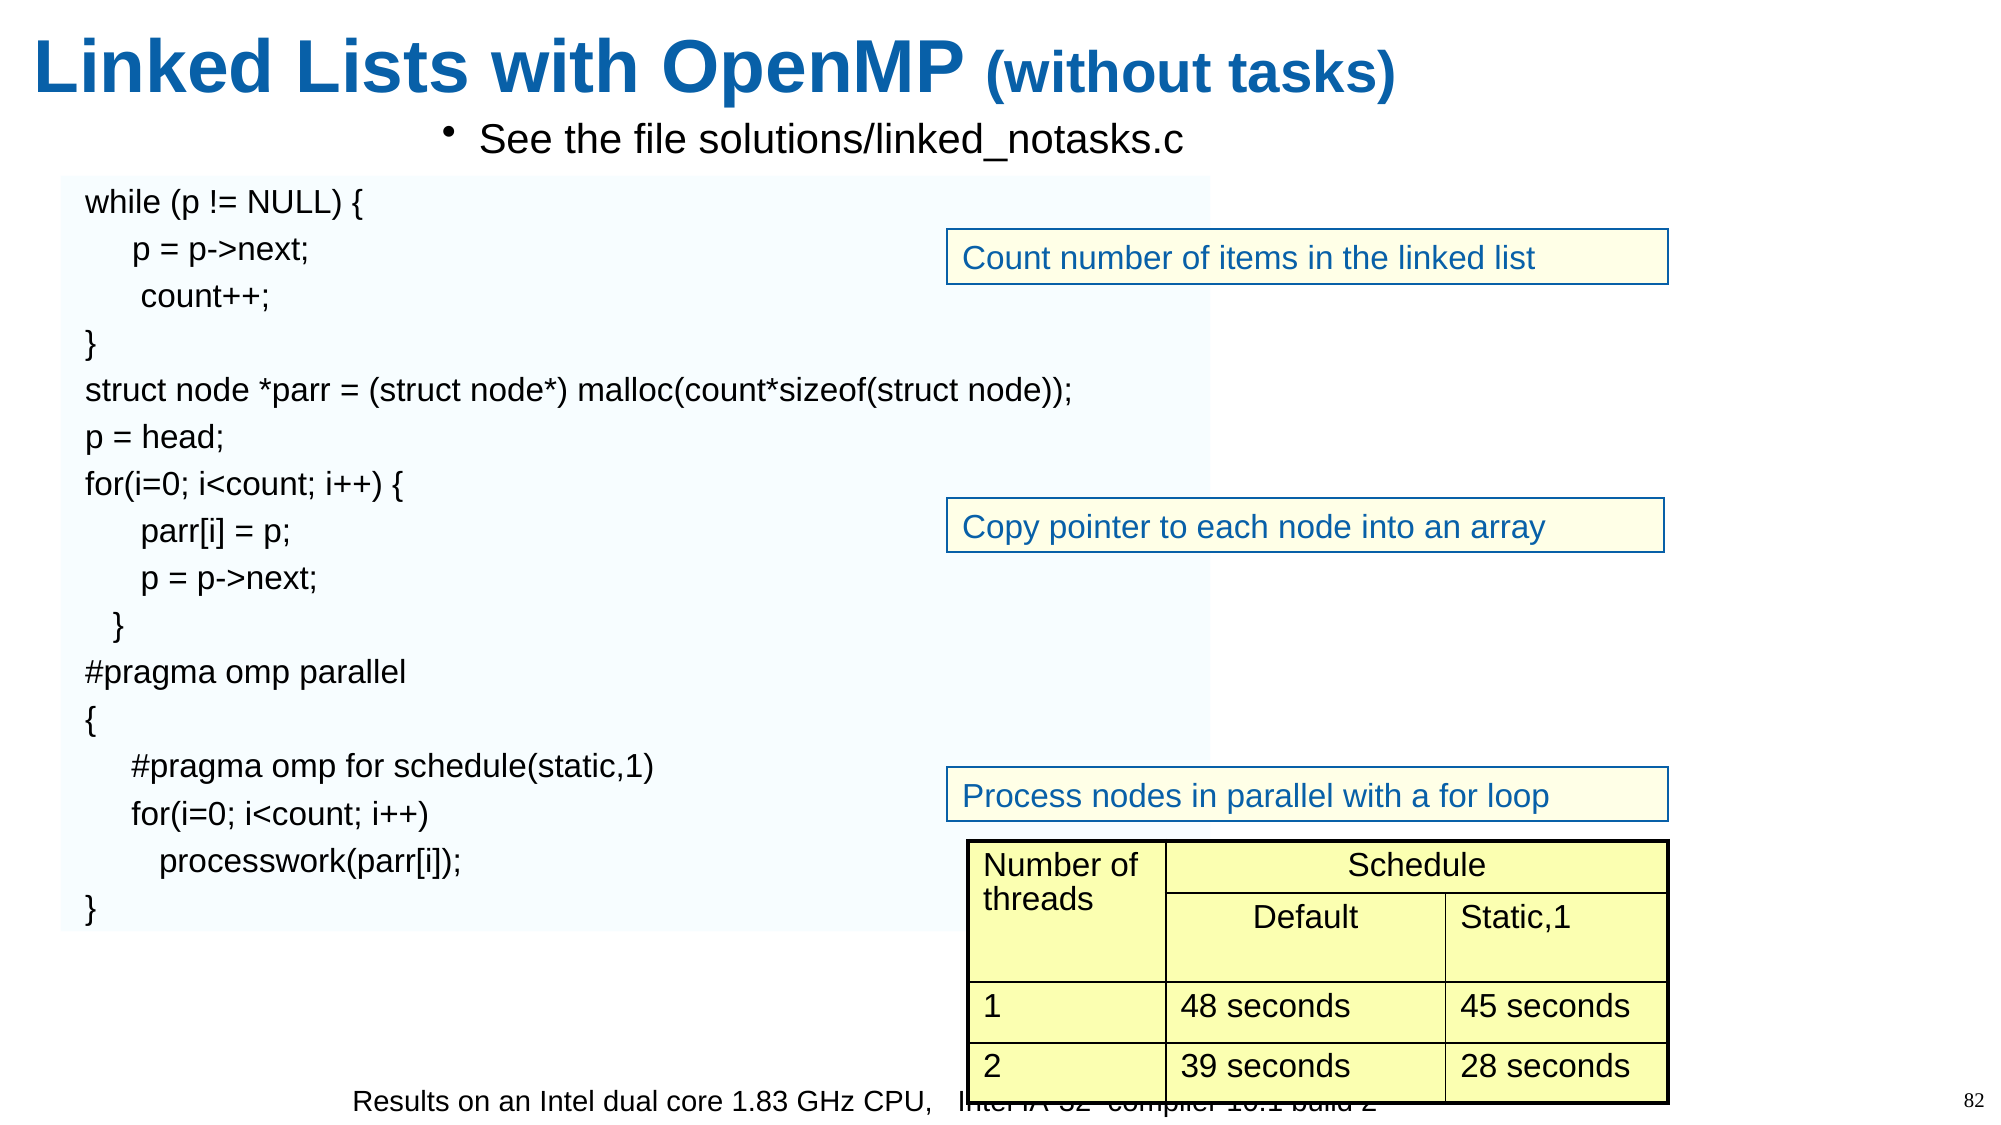

# Linked Lists with OpenMP (without tasks)
See the file solutions/linked_notasks.c
 while (p != NULL) {
	 p = p->next;
       count++;
 }
 struct node *parr = (struct node*) malloc(count*sizeof(struct node));
 p = head;
 for(i=0; i<count; i++) {
       parr[i] = p;
       p = p->next;
    }
 #pragma omp parallel
 {
      #pragma omp for schedule(static,1)
      for(i=0; i<count; i++)
         processwork(parr[i]);
 }
Count number of items in the linked list
Copy pointer to each node into an array
Process nodes in parallel with a for loop
| Number of threads | Schedule |  |
| --- | --- | --- |
| Number of threads | Default | Static,1 |
| 1 | 48 seconds | 45 seconds |
| 2 | 39 seconds | 28 seconds |
Results on an Intel dual core 1.83 GHz CPU,   Intel IA-32  compiler 10.1 build 2
82